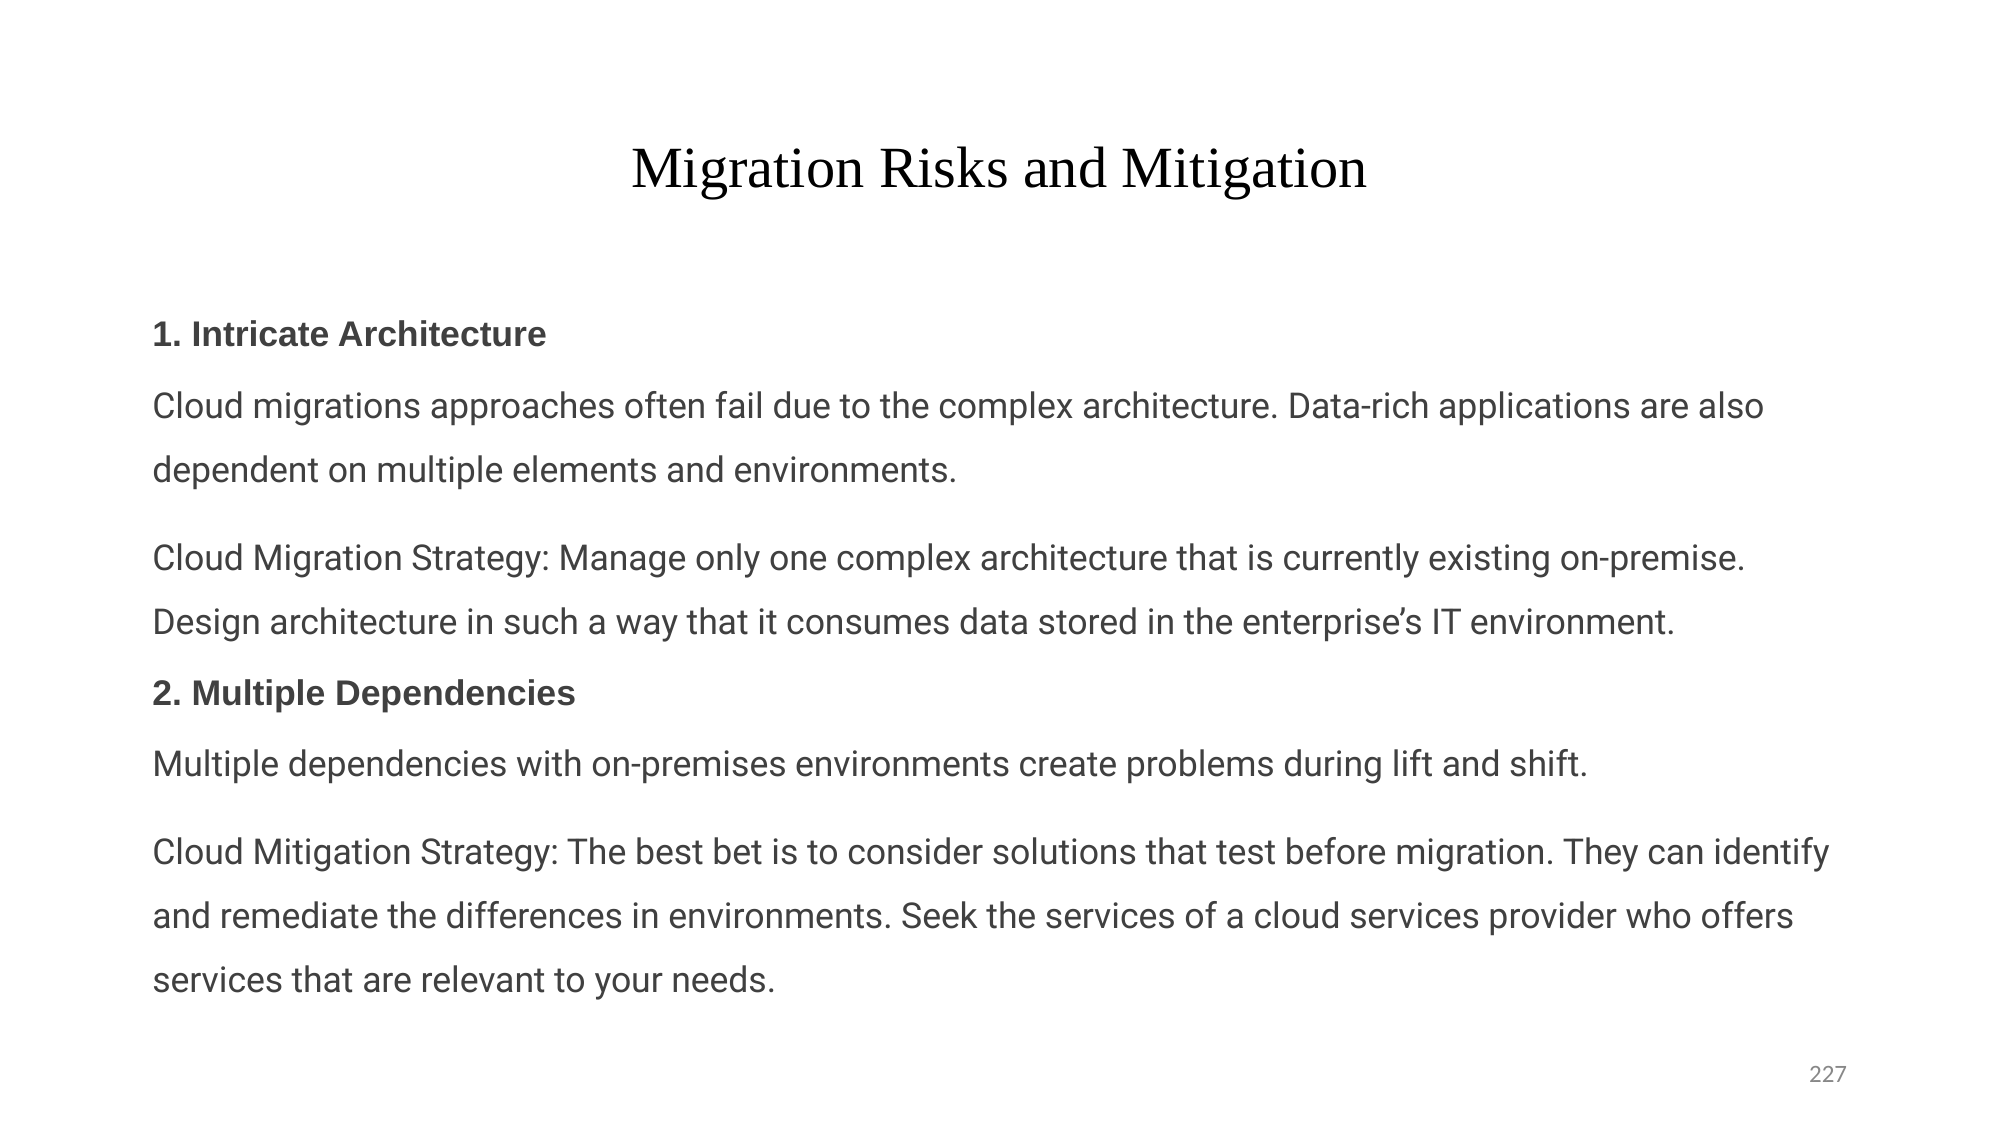

# Migration Risks and Mitigation
1. Intricate Architecture
Cloud migrations approaches often fail due to the complex architecture. Data-rich applications are also dependent on multiple elements and environments.
Cloud Migration Strategy: Manage only one complex architecture that is currently existing on-premise. Design architecture in such a way that it consumes data stored in the enterprise’s IT environment.
2. Multiple Dependencies
Multiple dependencies with on-premises environments create problems during lift and shift.
Cloud Mitigation Strategy: The best bet is to consider solutions that test before migration. They can identify and remediate the differences in environments. Seek the services of a cloud services provider who offers services that are relevant to your needs.

227